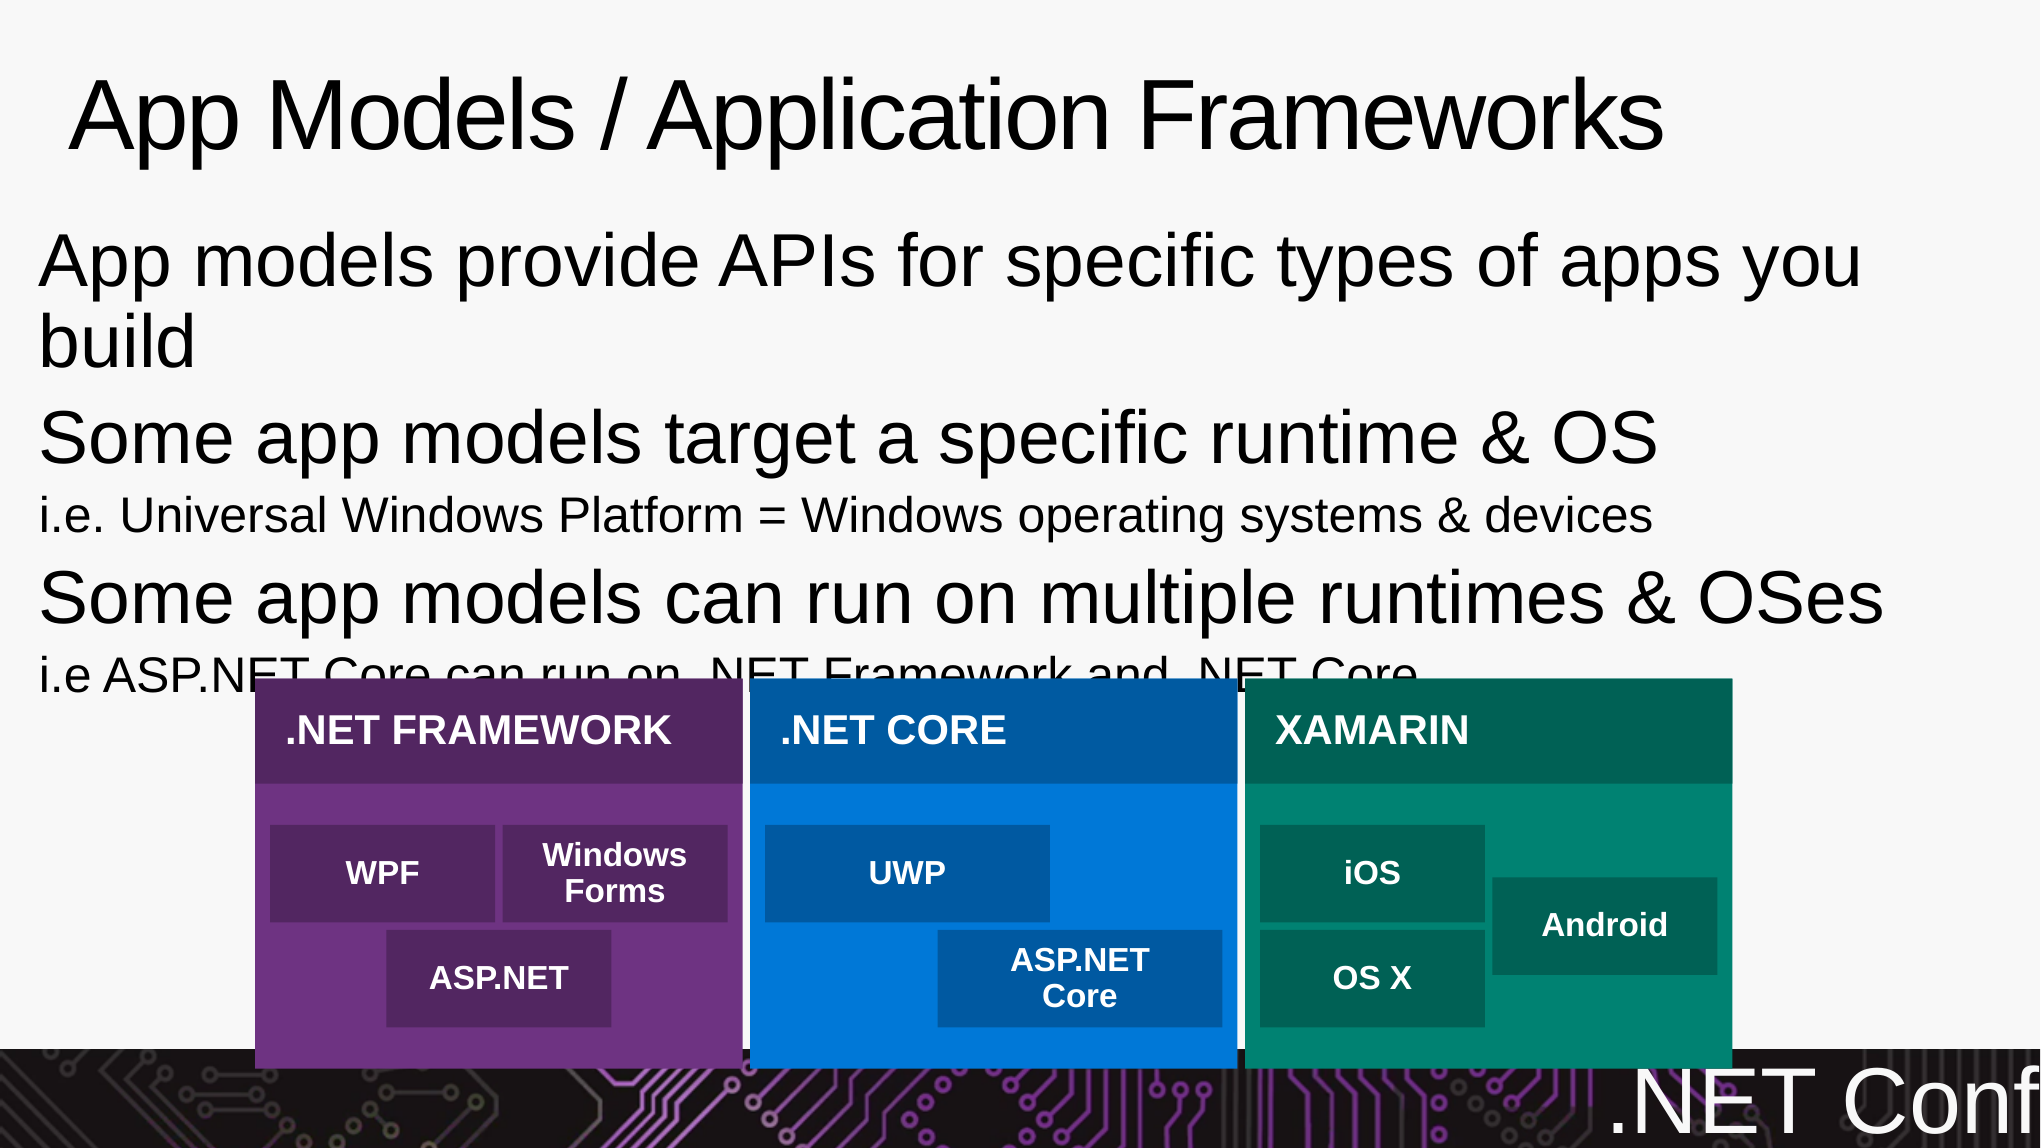

# App Models / Application Frameworks
App models provide APIs for specific types of apps you build
Some app models target a specific runtime & OS
i.e. Universal Windows Platform = Windows operating systems & devices
Some app models can run on multiple runtimes & OSes
i.e ASP.NET Core can run on .NET Framework and .NET Core

.NET FRAMEWORK
WPF
Windows Forms
ASP.NET

.NET CORE
UWP
ASP.NET Core

XAMARIN
iOS
Android
OS X